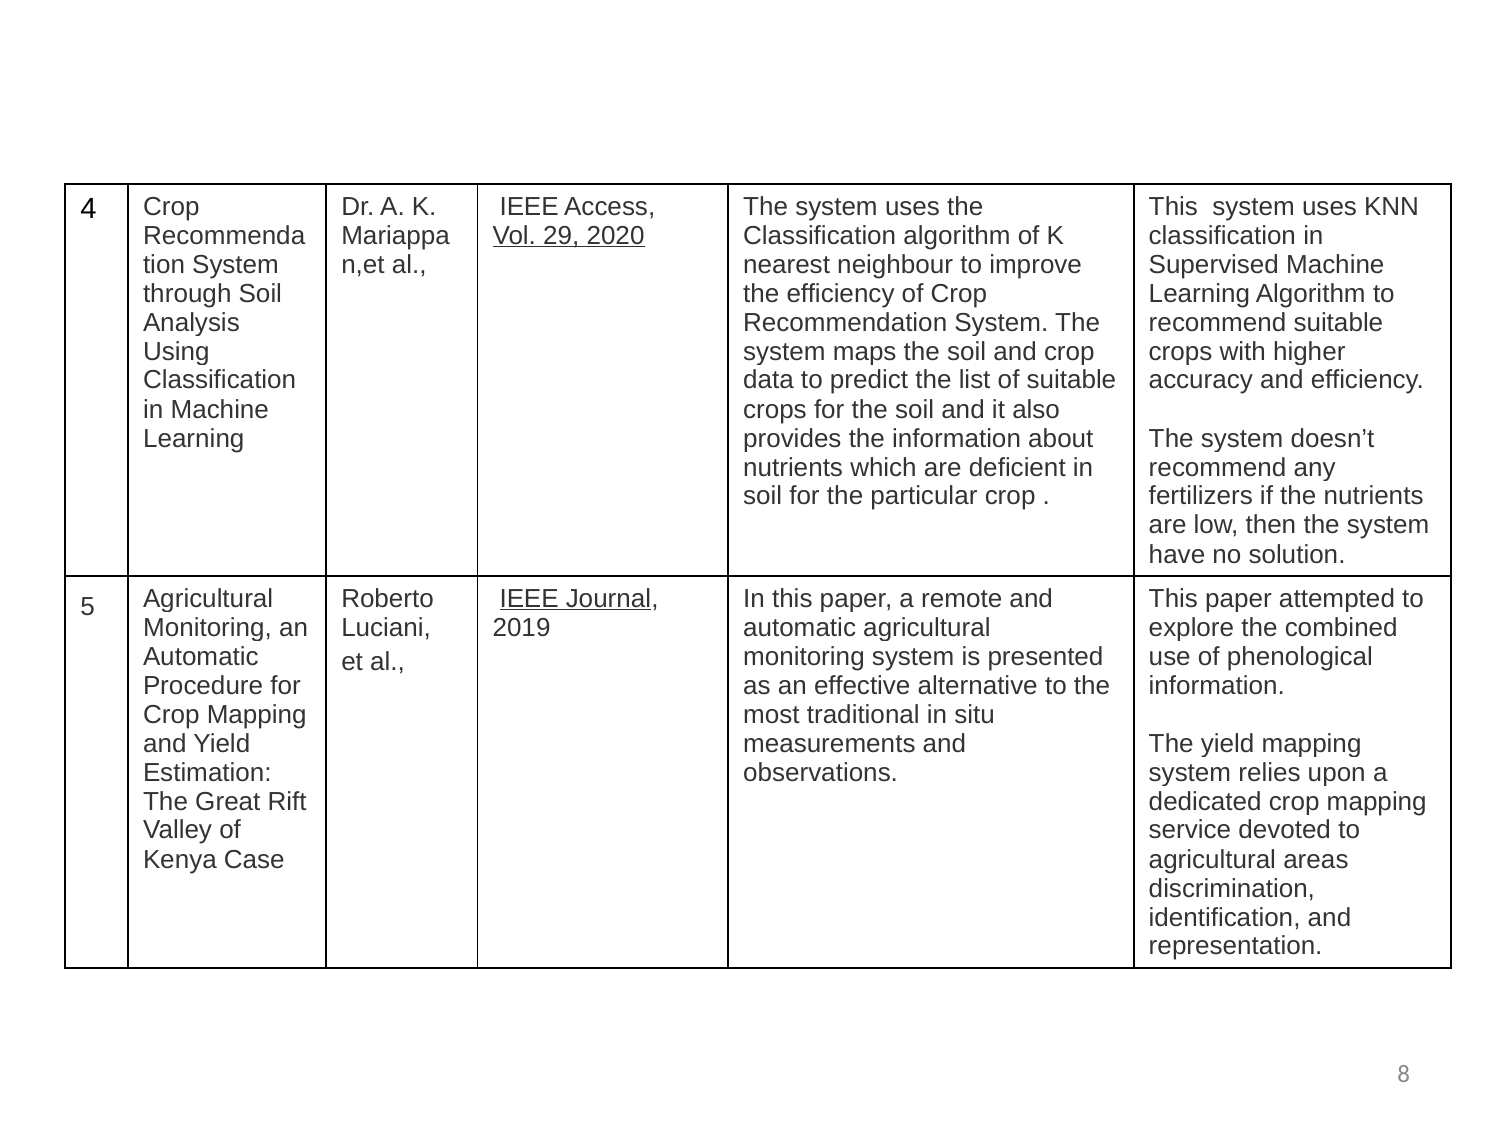

| 4 | Crop Recommendation System through Soil Analysis Using Classification in Machine Learning | Dr. A. K. Mariappan,et al., | IEEE Access, Vol. 29, 2020 | The system uses the Classification algorithm of K nearest neighbour to improve the efficiency of Crop Recommendation System. The system maps the soil and crop data to predict the list of suitable crops for the soil and it also provides the information about nutrients which are deficient in soil for the particular crop . | This system uses KNN classification in Supervised Machine Learning Algorithm to recommend suitable crops with higher accuracy and efficiency. The system doesn’t recommend any fertilizers if the nutrients are low, then the system have no solution. |
| --- | --- | --- | --- | --- | --- |
| 5 | Agricultural Monitoring, an Automatic Procedure for Crop Mapping and Yield Estimation: The Great Rift Valley of Kenya Case | Roberto Luciani, et al., | IEEE Journal, 2019 | In this paper, a remote and automatic agricultural monitoring system is presented as an effective alternative to the most traditional in situ measurements and observations. | This paper attempted to explore the combined use of phenological information. The yield mapping system relies upon a dedicated crop mapping service devoted to agricultural areas discrimination, identification, and representation. |
8